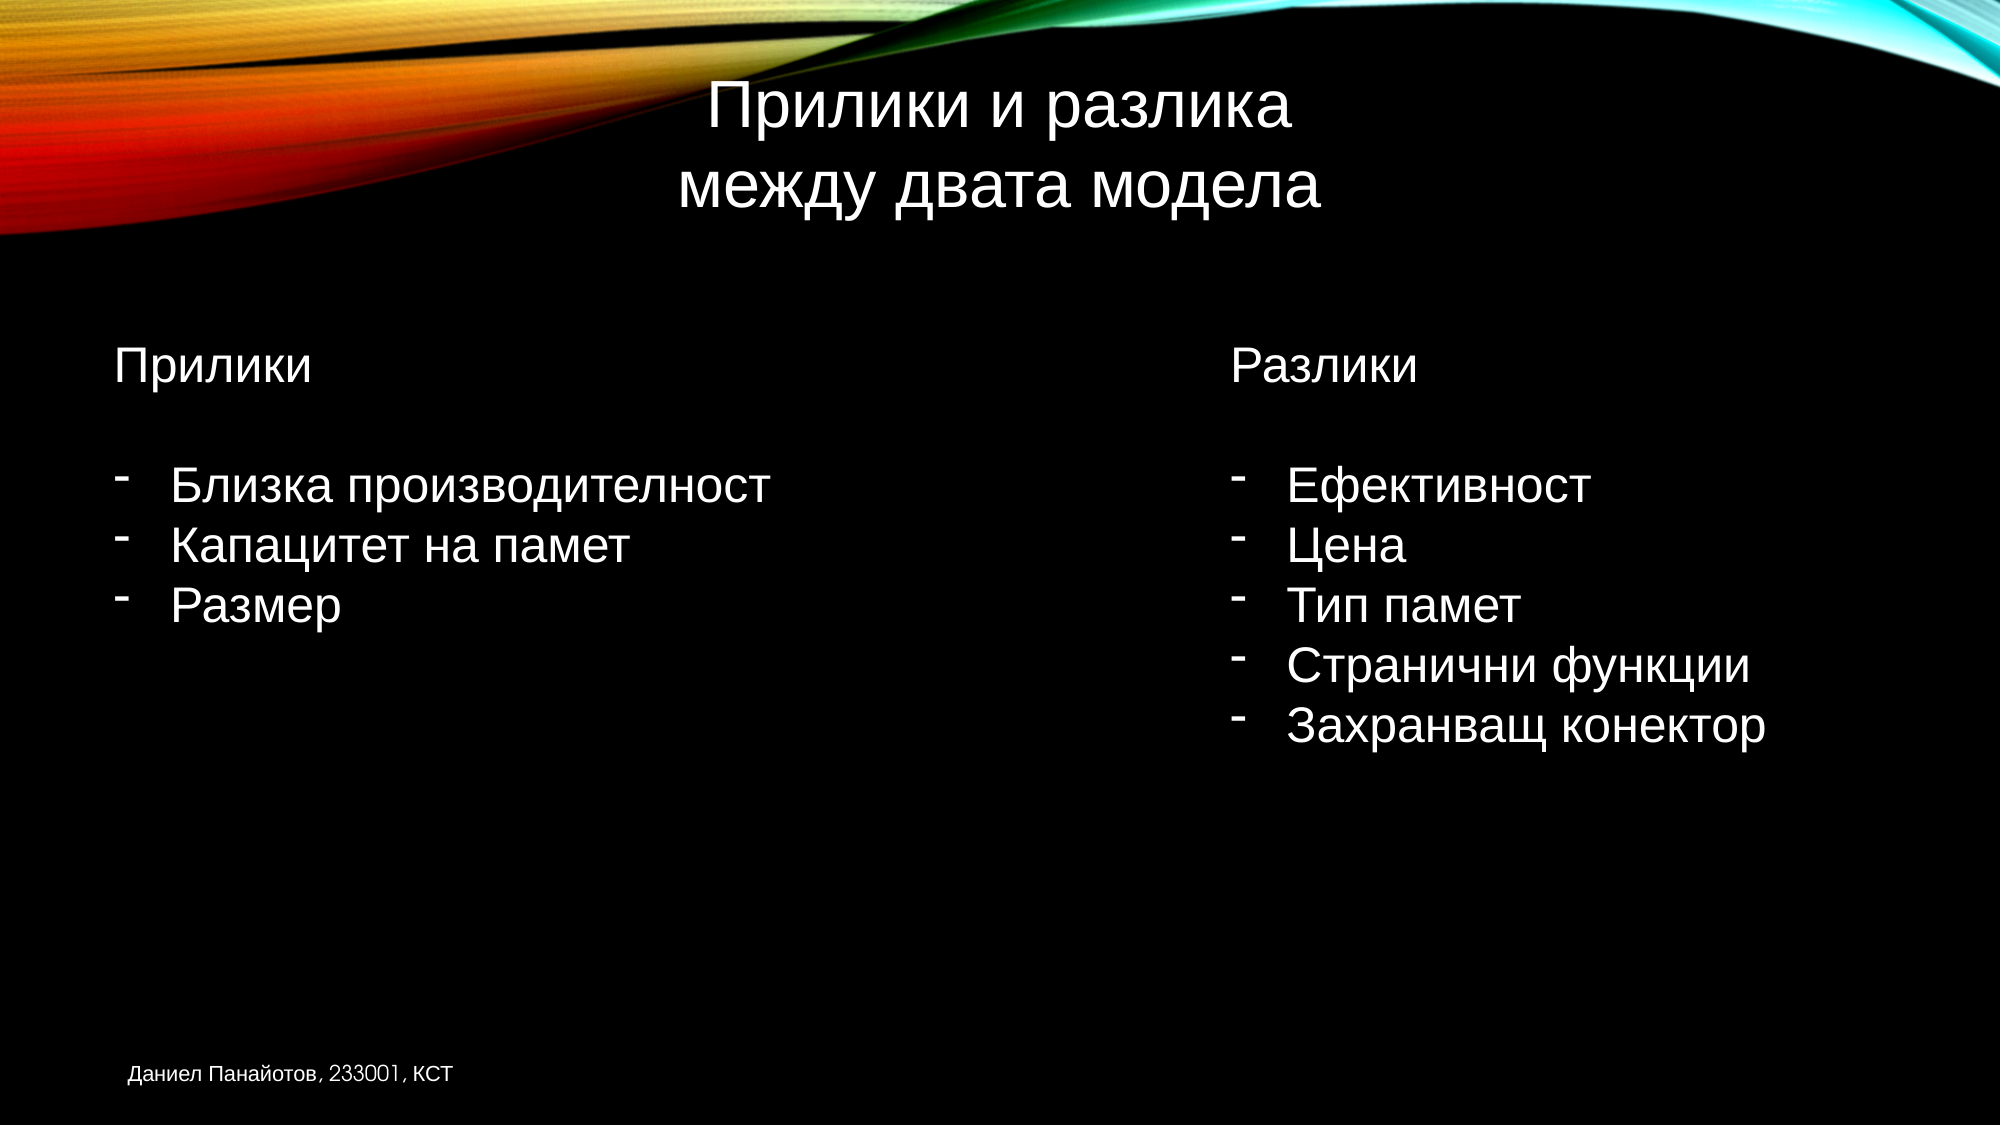

Прилики и разлика между двата модела
Прилики

Близка производителност
Капацитет на памет
Размер
Разлики

Ефективност
Цена
Тип памет
Странични функции
Захранващ конектор

Даниел Панайотов, 233001, КСТ